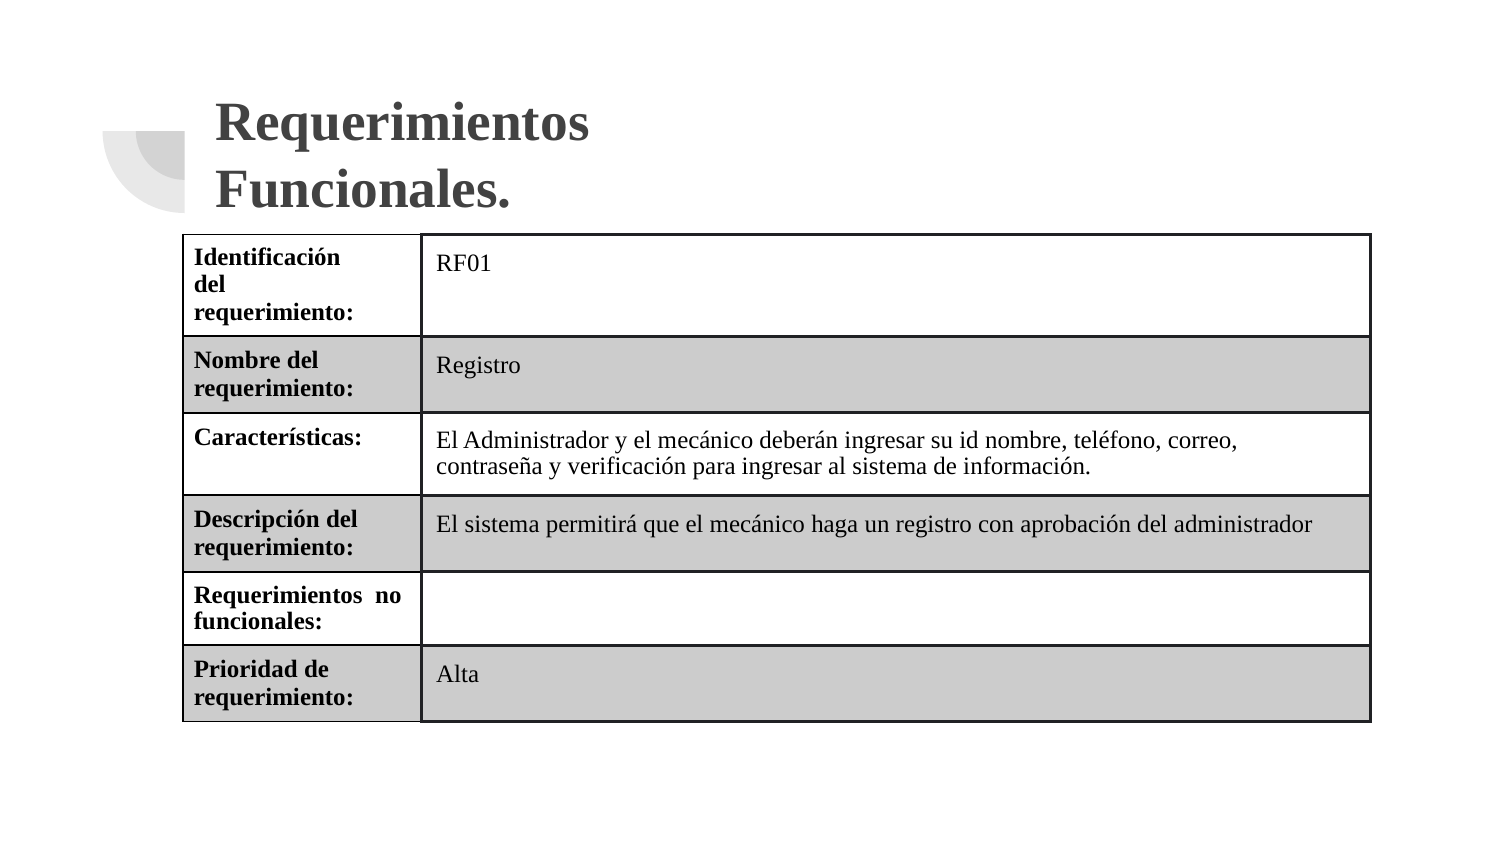

# Requerimientos
Funcionales.
| Identificación del requerimiento: | RF01 |
| --- | --- |
| Nombre del requerimiento: | Registro |
| Características: | El Administrador y el mecánico deberán ingresar su id nombre, teléfono, correo, contraseña y verificación para ingresar al sistema de información. |
| Descripción del requerimiento: | El sistema permitirá que el mecánico haga un registro con aprobación del administrador |
| Requerimientos no funcionales: |  |
| Prioridad de requerimiento: | Alta |